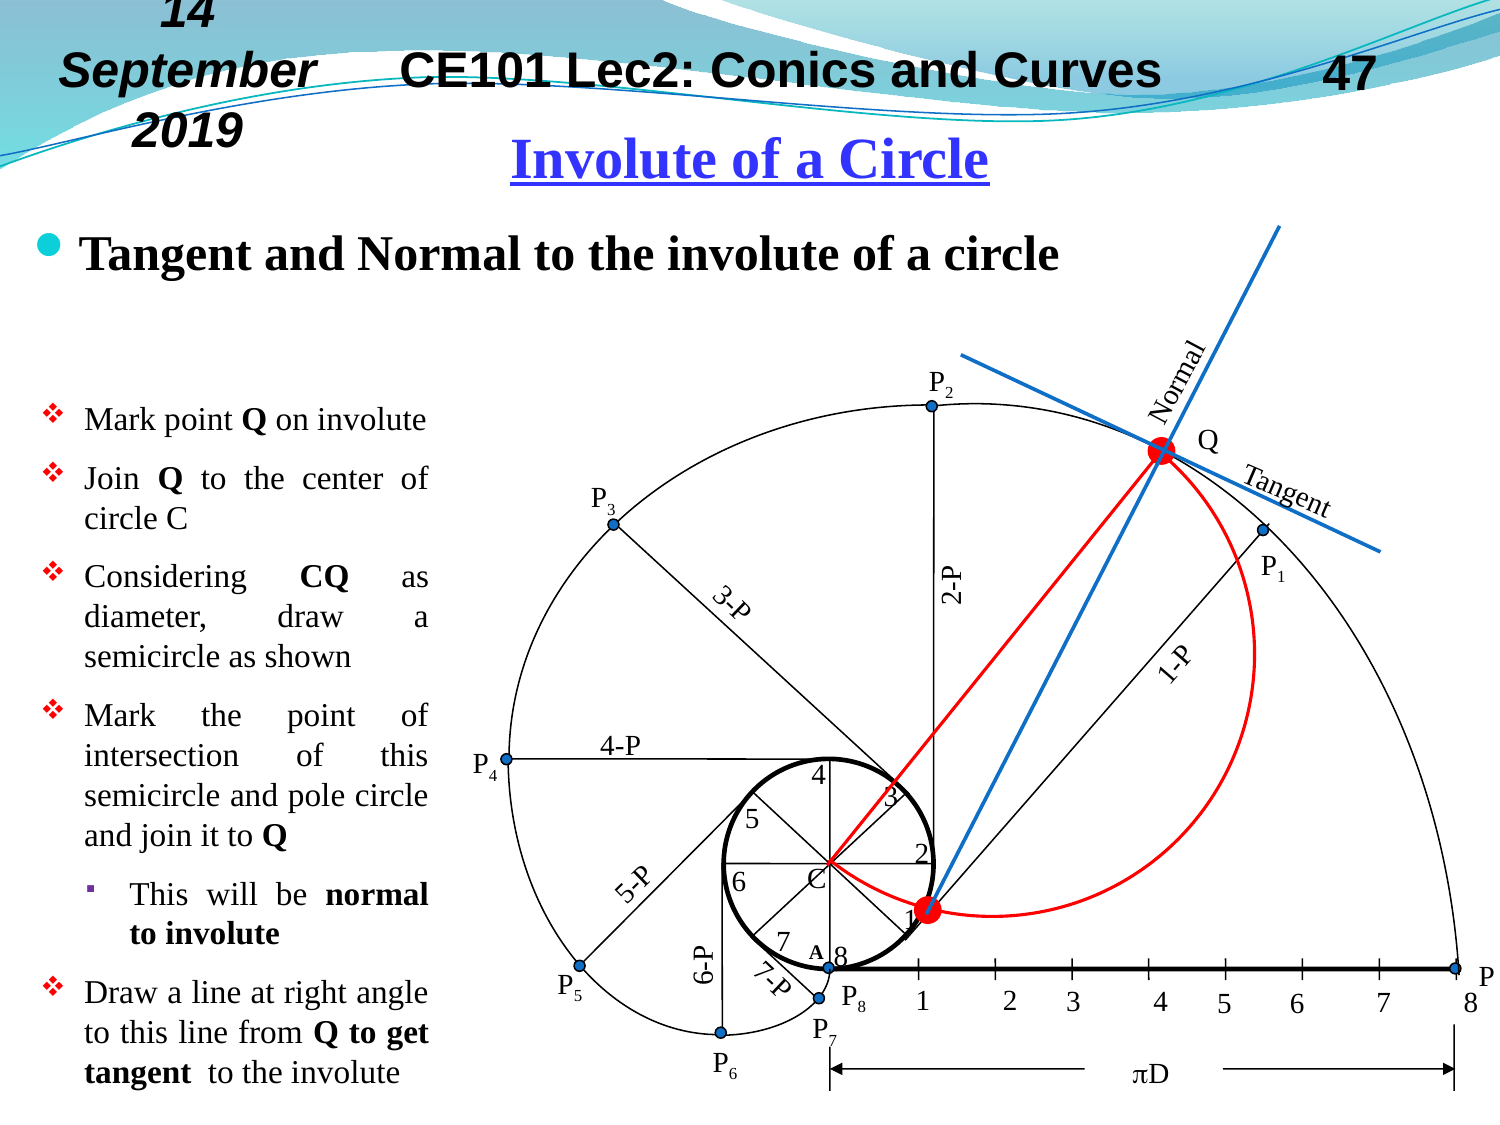

14 September 2019
CE101 Lec2: Conics and Curves
47
# Involute of a Circle
Tangent and Normal to the involute of a circle

P2
Normal
Mark point Q on involute
Join Q to the center of circle C
Considering CQ as diameter, draw a semicircle as shown
Mark the point of intersection of this semicircle and pole circle and join it to Q
This will be normal to involute
Draw a line at right angle to this line from Q to get tangent  to the involute

Q

Tangent
P3

P1
2-P
3-P

1-P

4-P

P4
4

3

5
2
C
6
5-P

1

7
8
A
6-P

P
7-P
P5

P8

1          2
3          4
7          8
5        6

P7

P6

πD